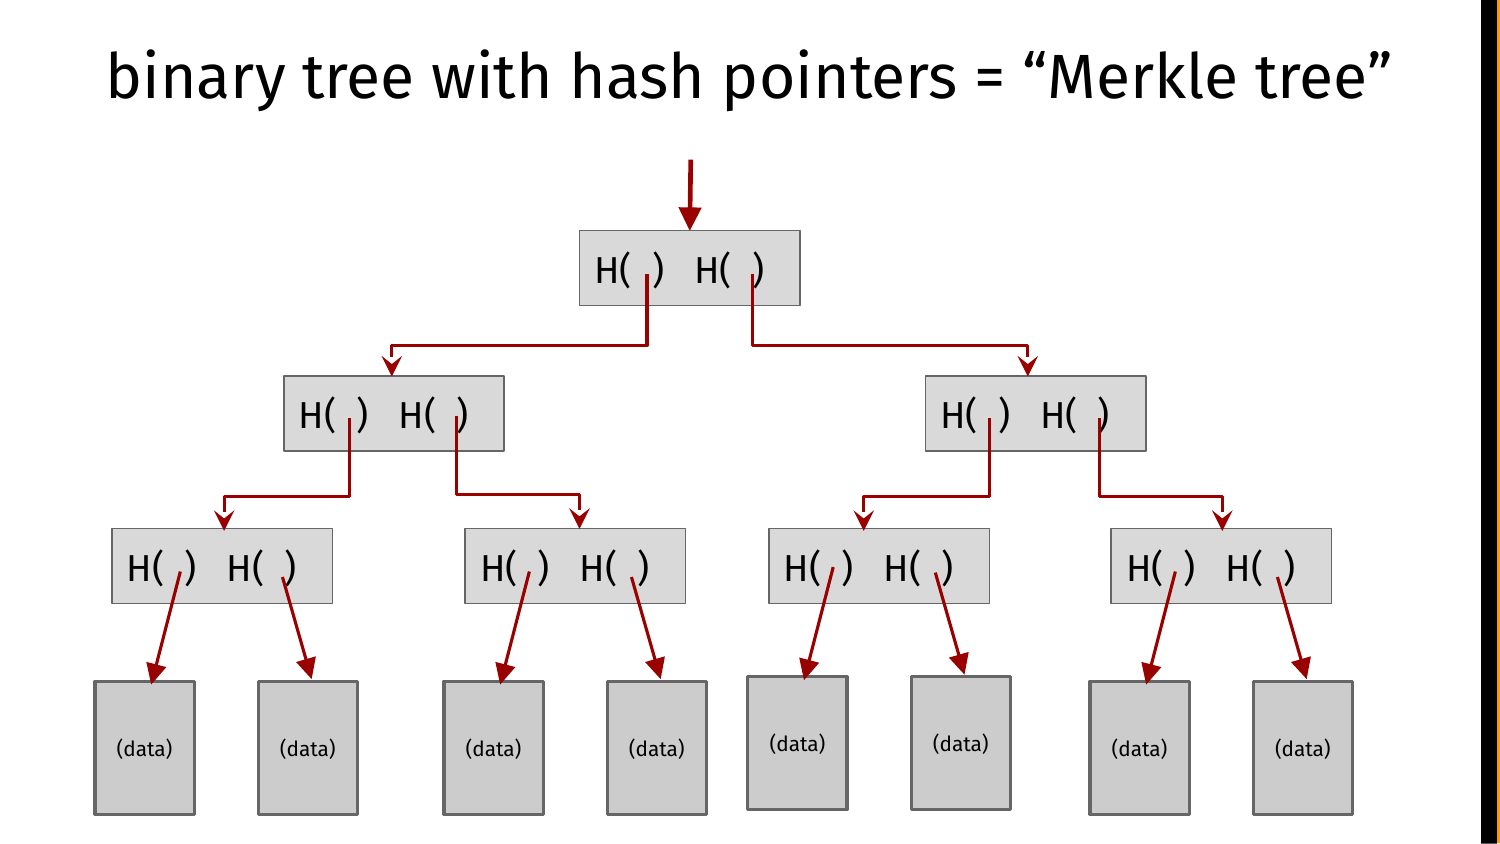

binary tree with hash pointers = “Merkle tree”
H(  )   H(  )

H(  )   H(  )
H(  )   H(  )

H(  )   H(  )
H(  )   H(  )
H(  )   H(  )
H(  )   H(  )
(data)
(data)
(data)
(data)
(data)
(data)
(data)
(data)